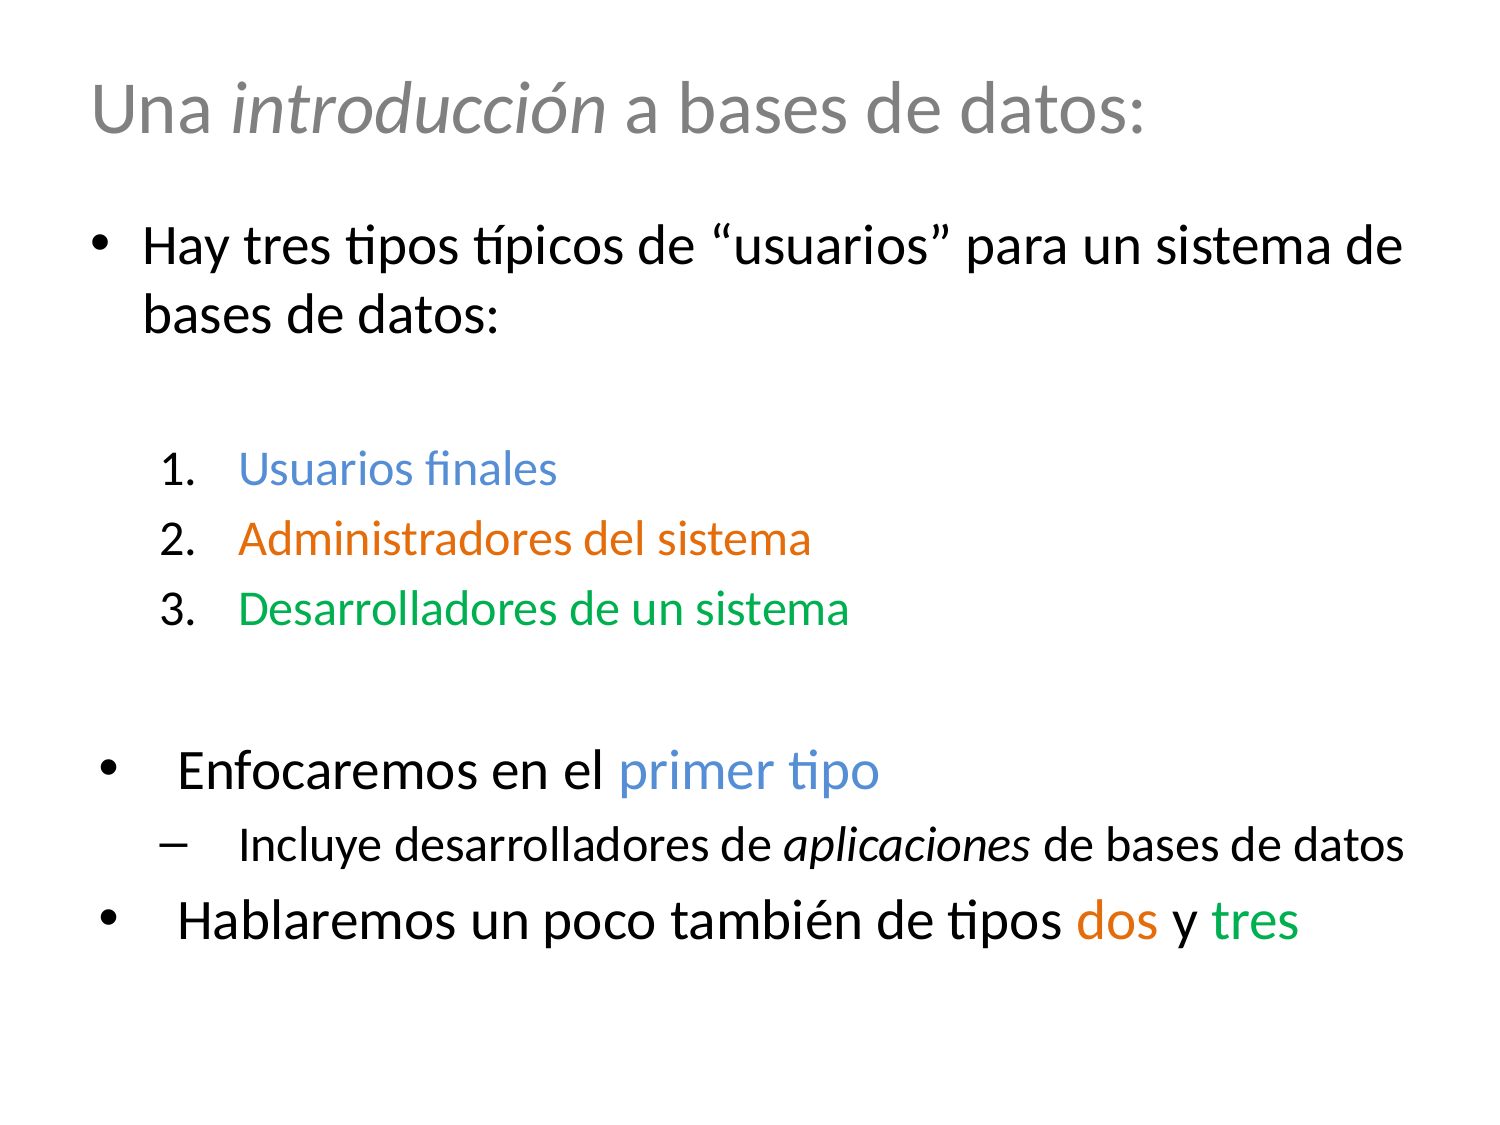

# Una introducción a bases de datos:
Hay tres tipos típicos de “usuarios” para un sistema de bases de datos:

Usuarios finales
Administradores del sistema
Desarrolladores de un sistema

Enfocaremos en el primer tipo
Incluye desarrolladores de aplicaciones de bases de datos
Hablaremos un poco también de tipos dos y tres